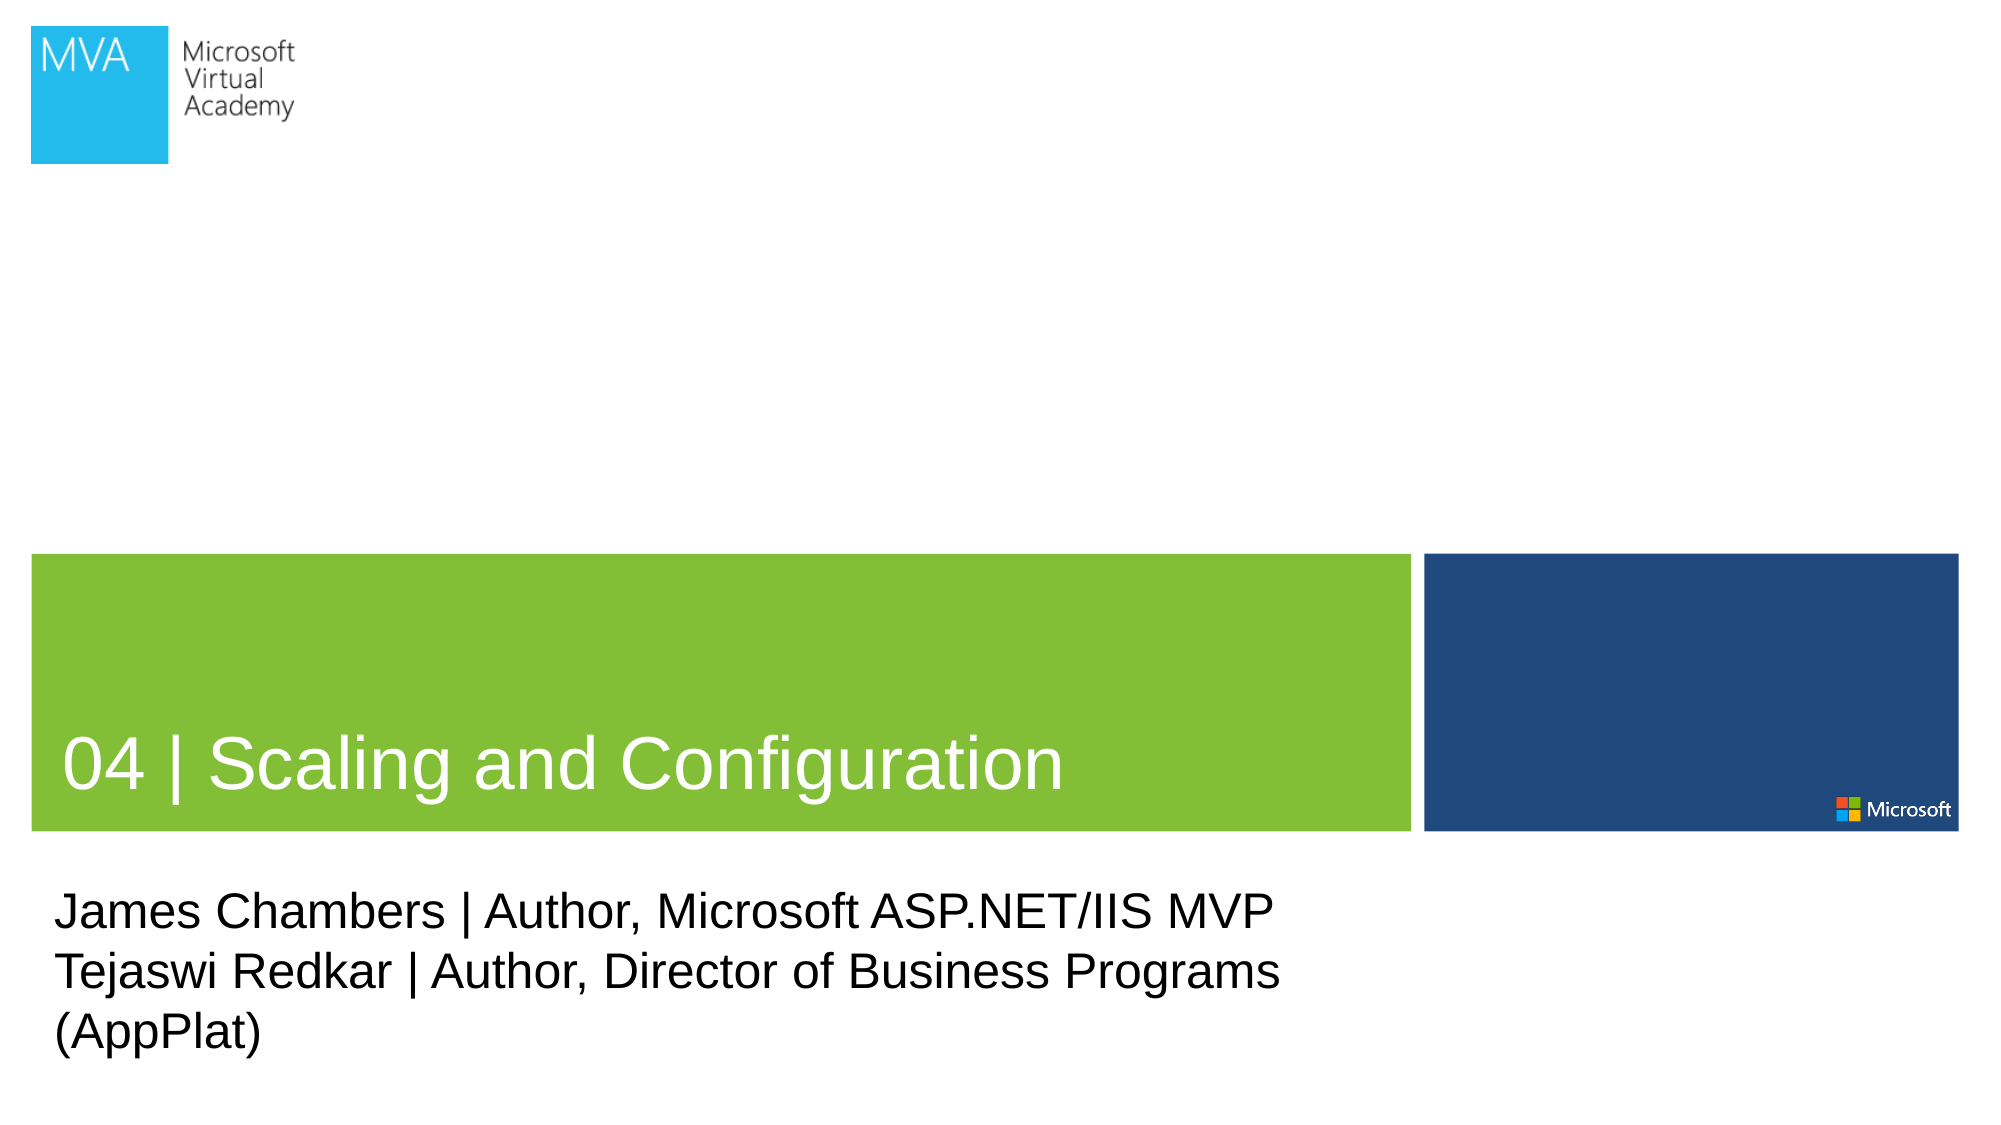

04 | Scaling and Configuration
James Chambers | Author, Microsoft ASP.NET/IIS MVP
Tejaswi Redkar | Author, Director of Business Programs (AppPlat)